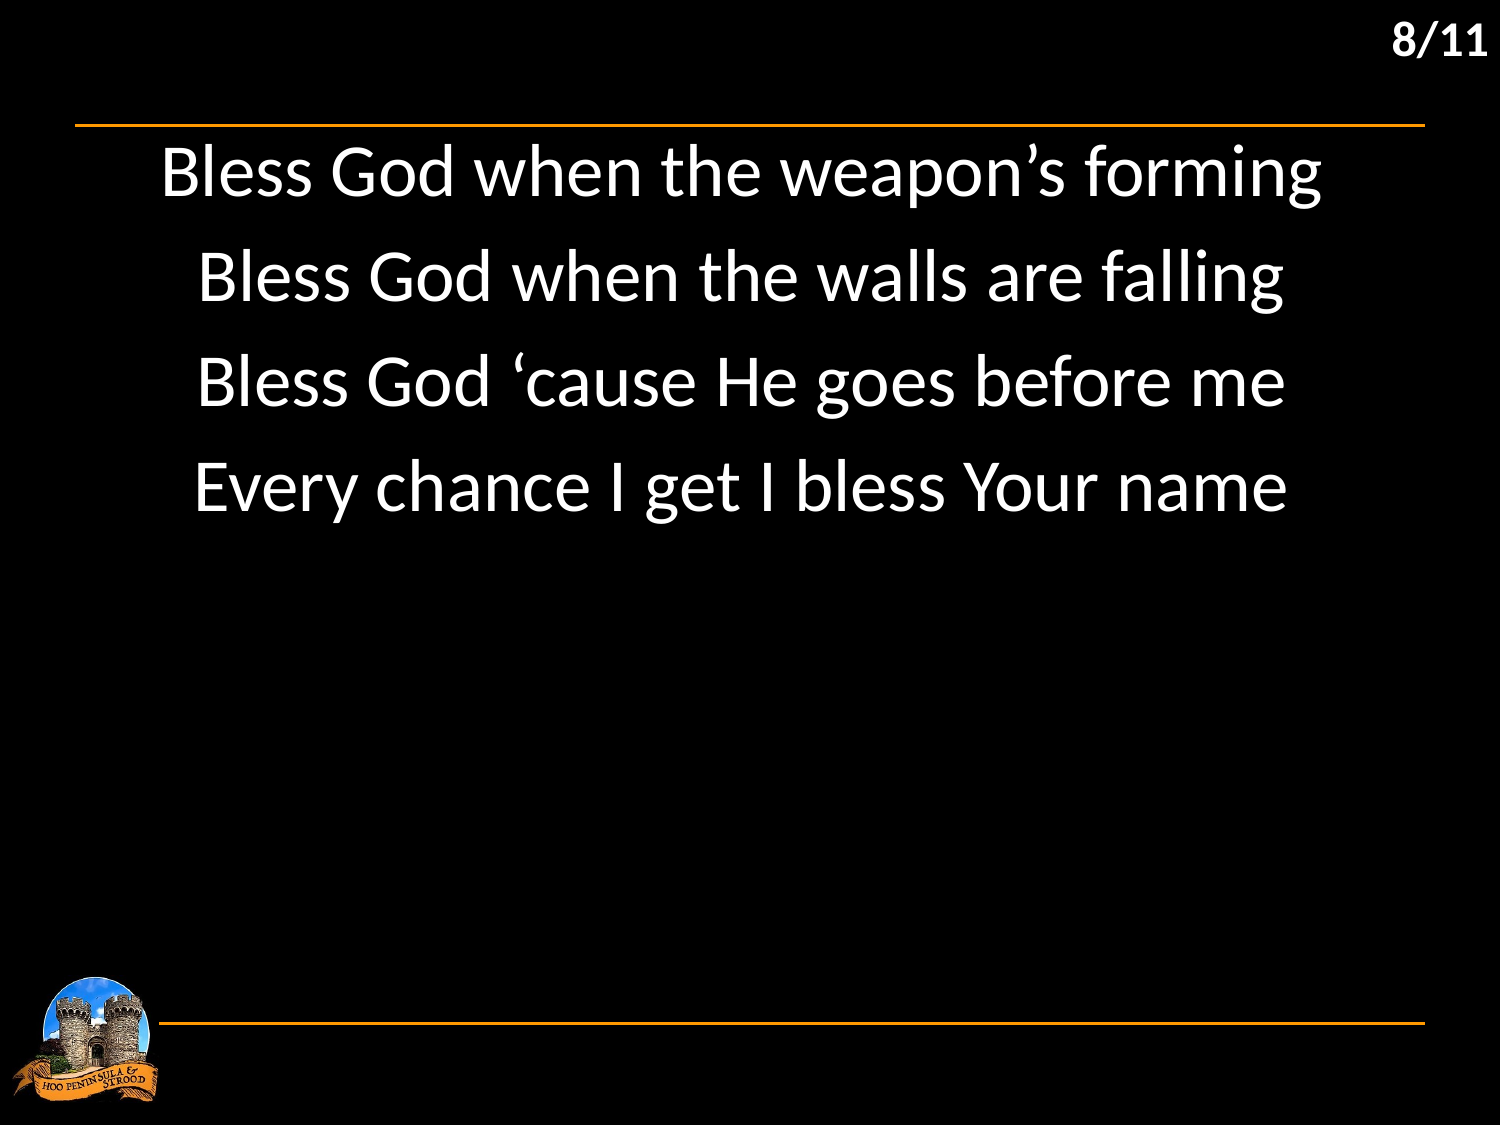

8/11
Bless God when the weapon’s forming
Bless God when the walls are falling
Bless God ‘cause He goes before me
Every chance I get I bless Your name